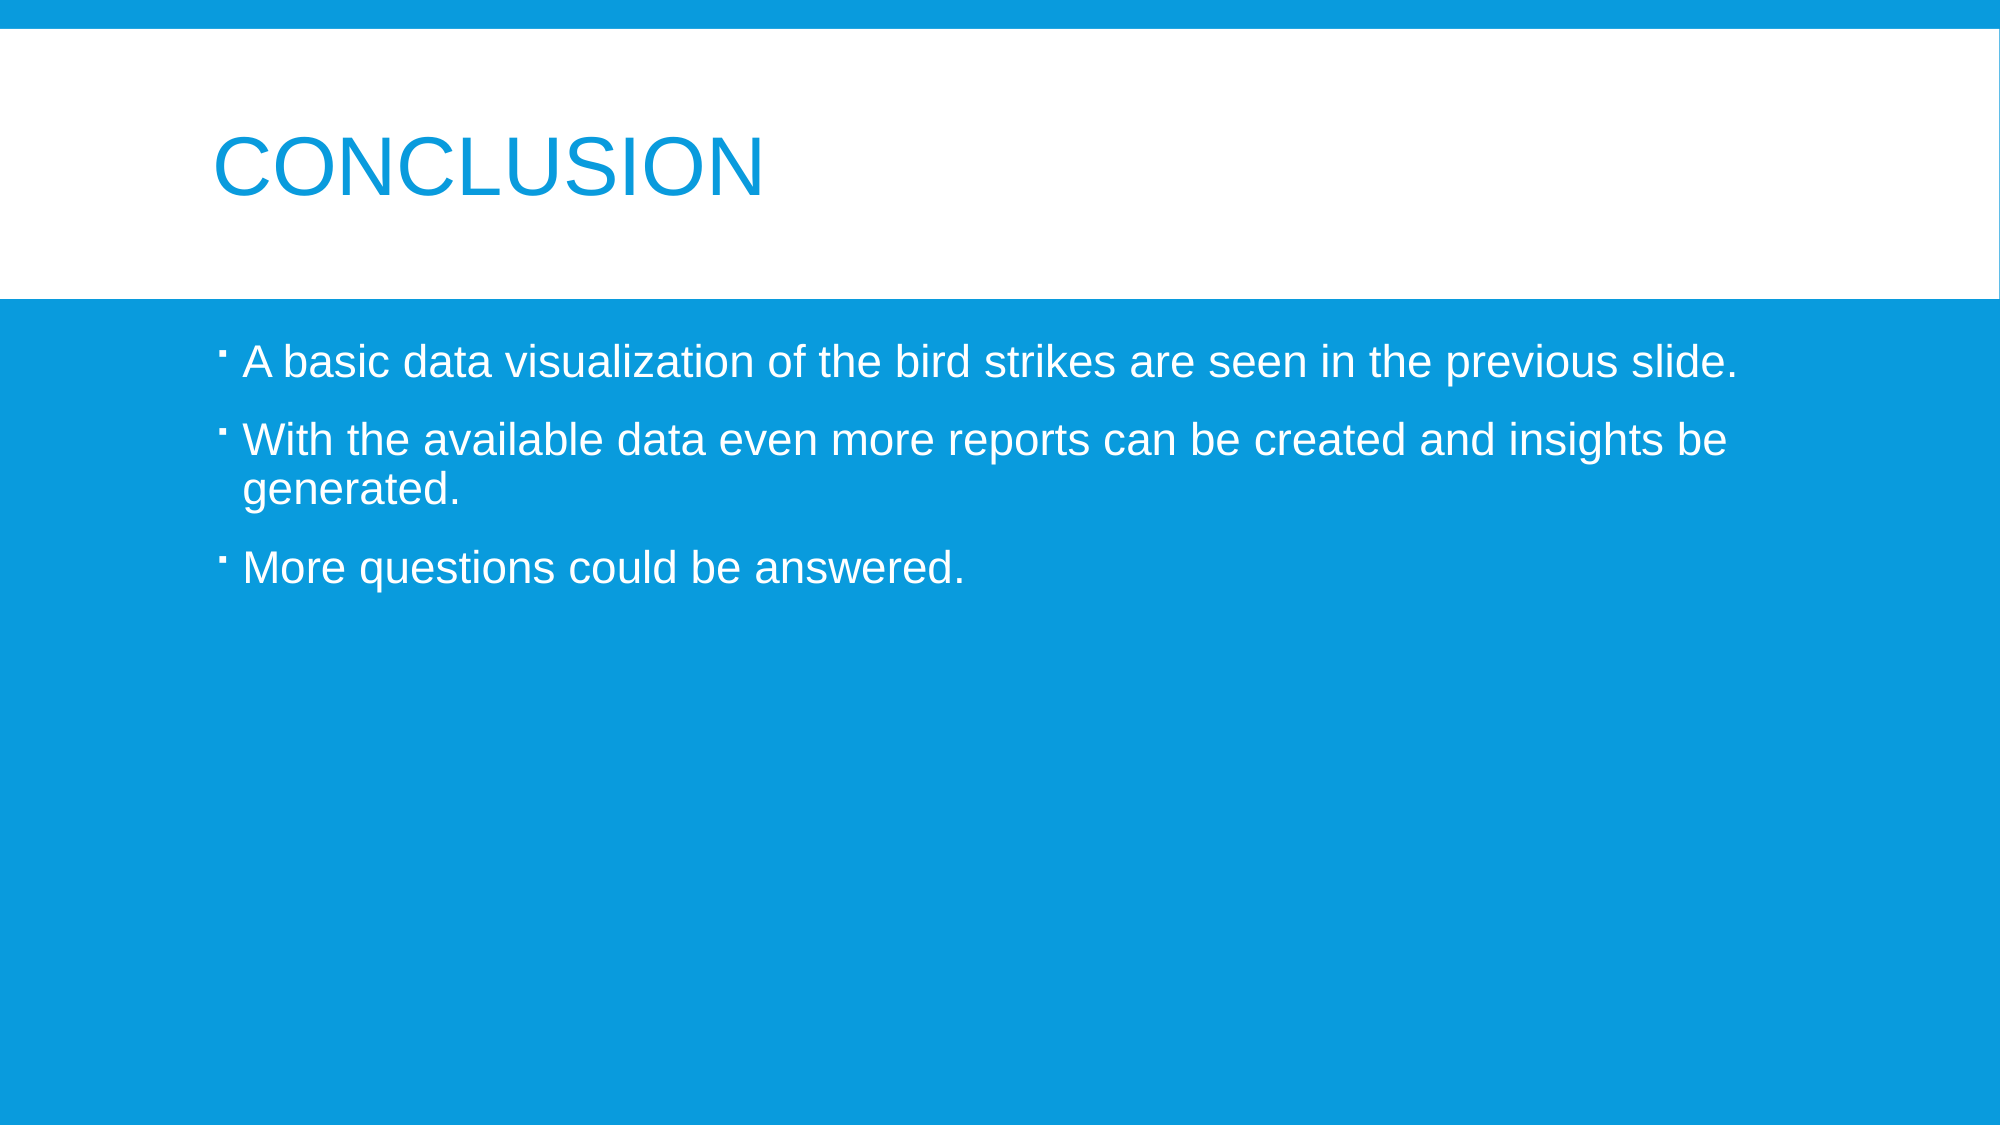

# Conclusion
A basic data visualization of the bird strikes are seen in the previous slide.
With the available data even more reports can be created and insights be generated.
More questions could be answered.